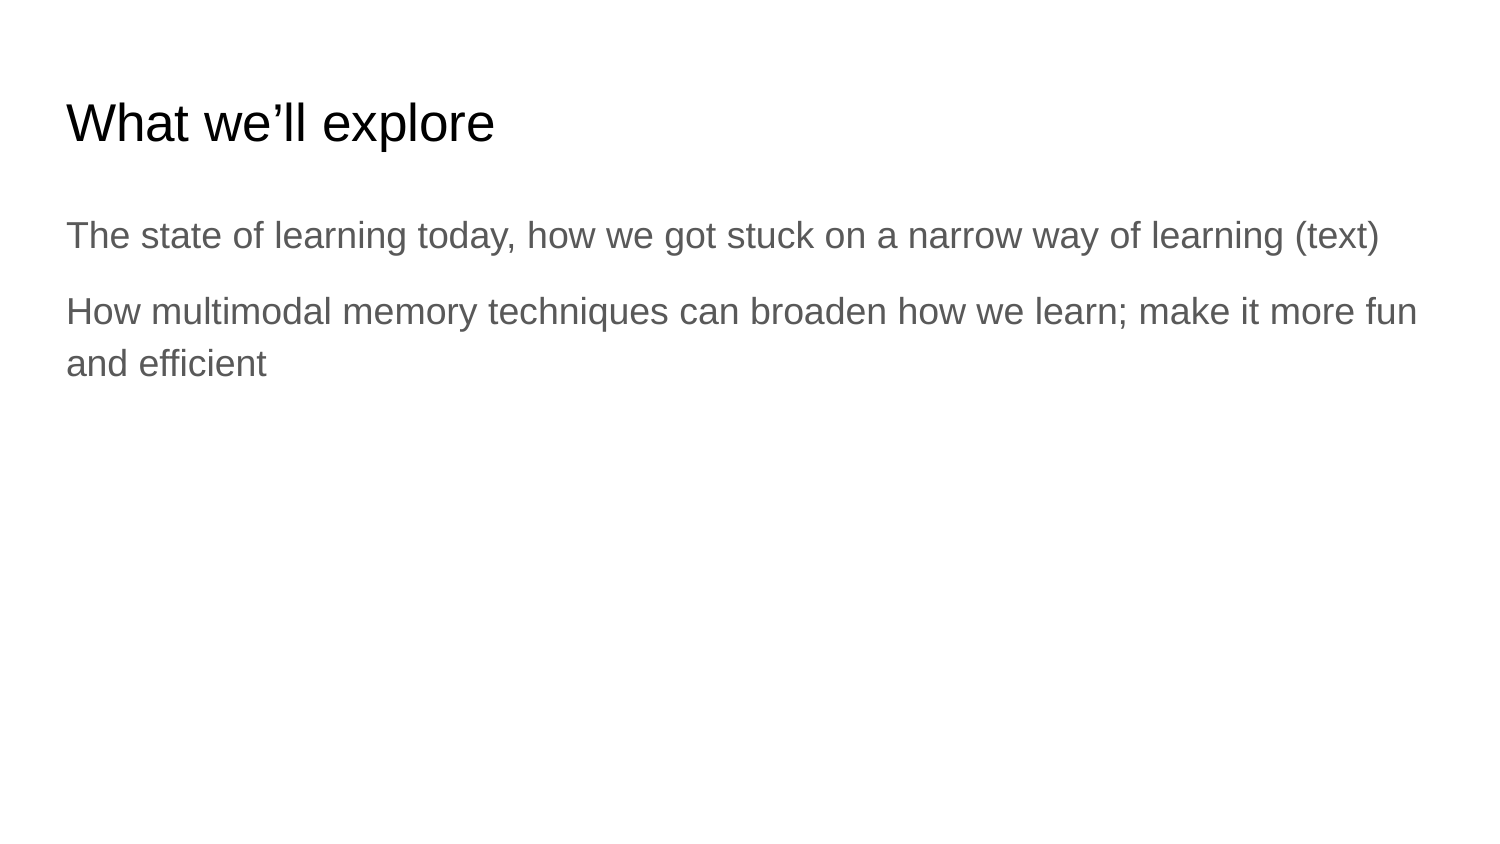

# What we’ll explore
The state of learning today, how we got stuck on a narrow way of learning (text)
How multimodal memory techniques can broaden how we learn; make it more fun and efficient